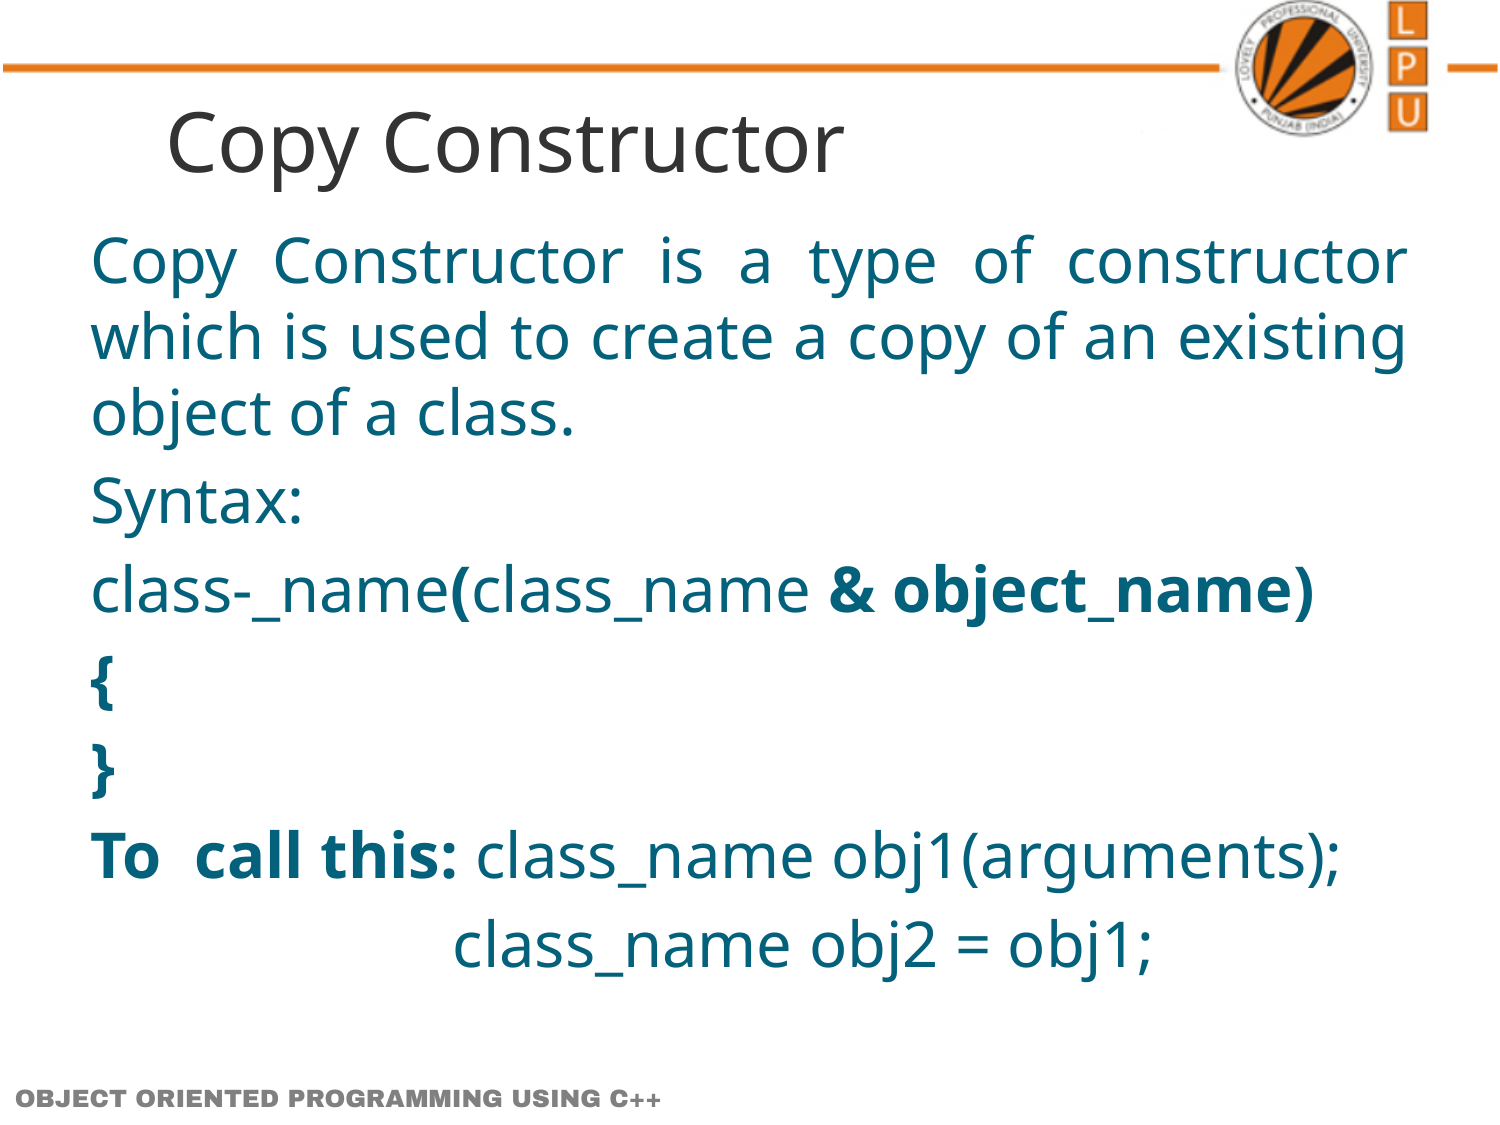

# Copy Constructor
Copy Constructor is a type of constructor which is used to create a copy of an existing object of a class.
Syntax:
class-_name(class_name & object_name)
{
}
To  call this: class_name obj1(arguments);
                      class_name obj2 = obj1;